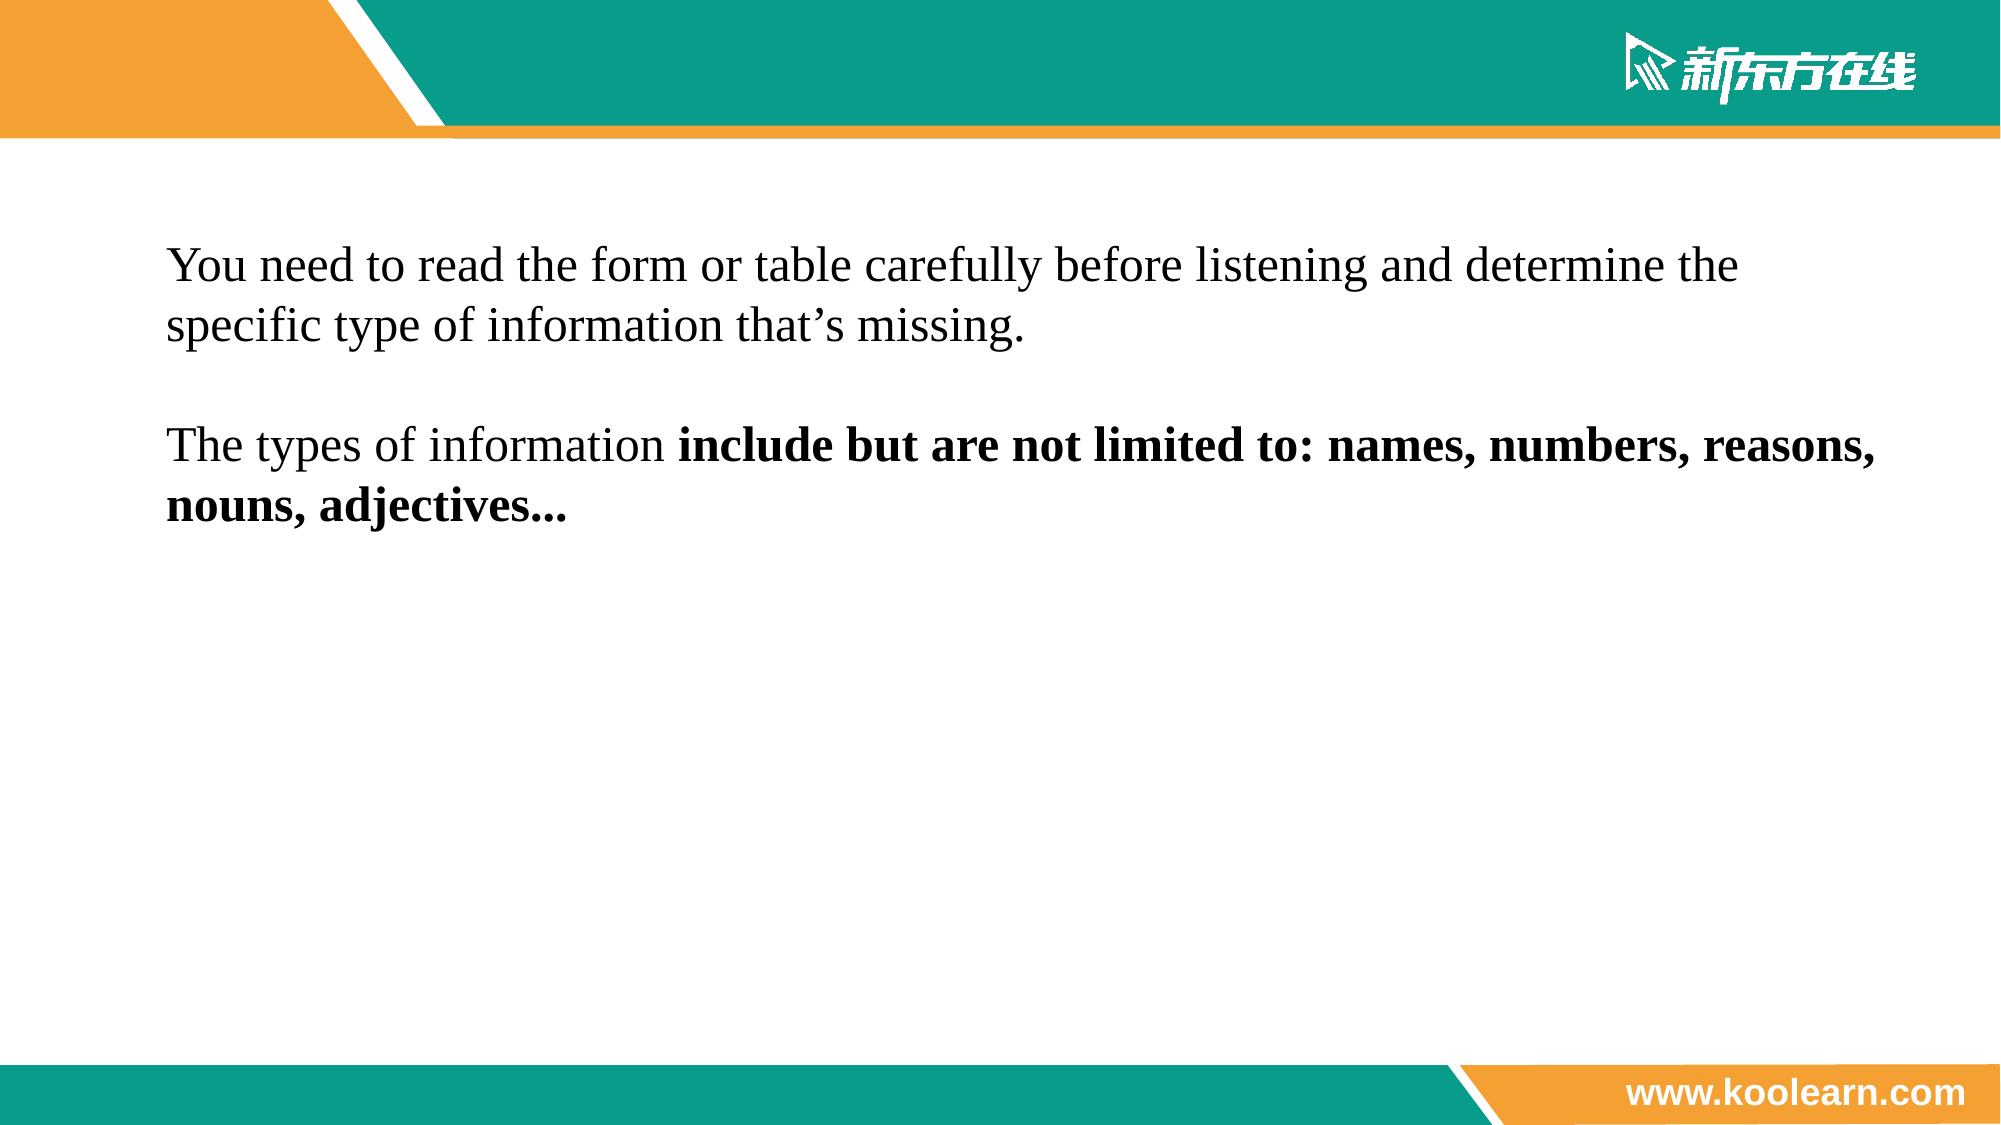

You need to read the form or table carefully before listening and determine the specific type of information that’s missing.

The types of information include but are not limited to: names, numbers, reasons, nouns, adjectives...